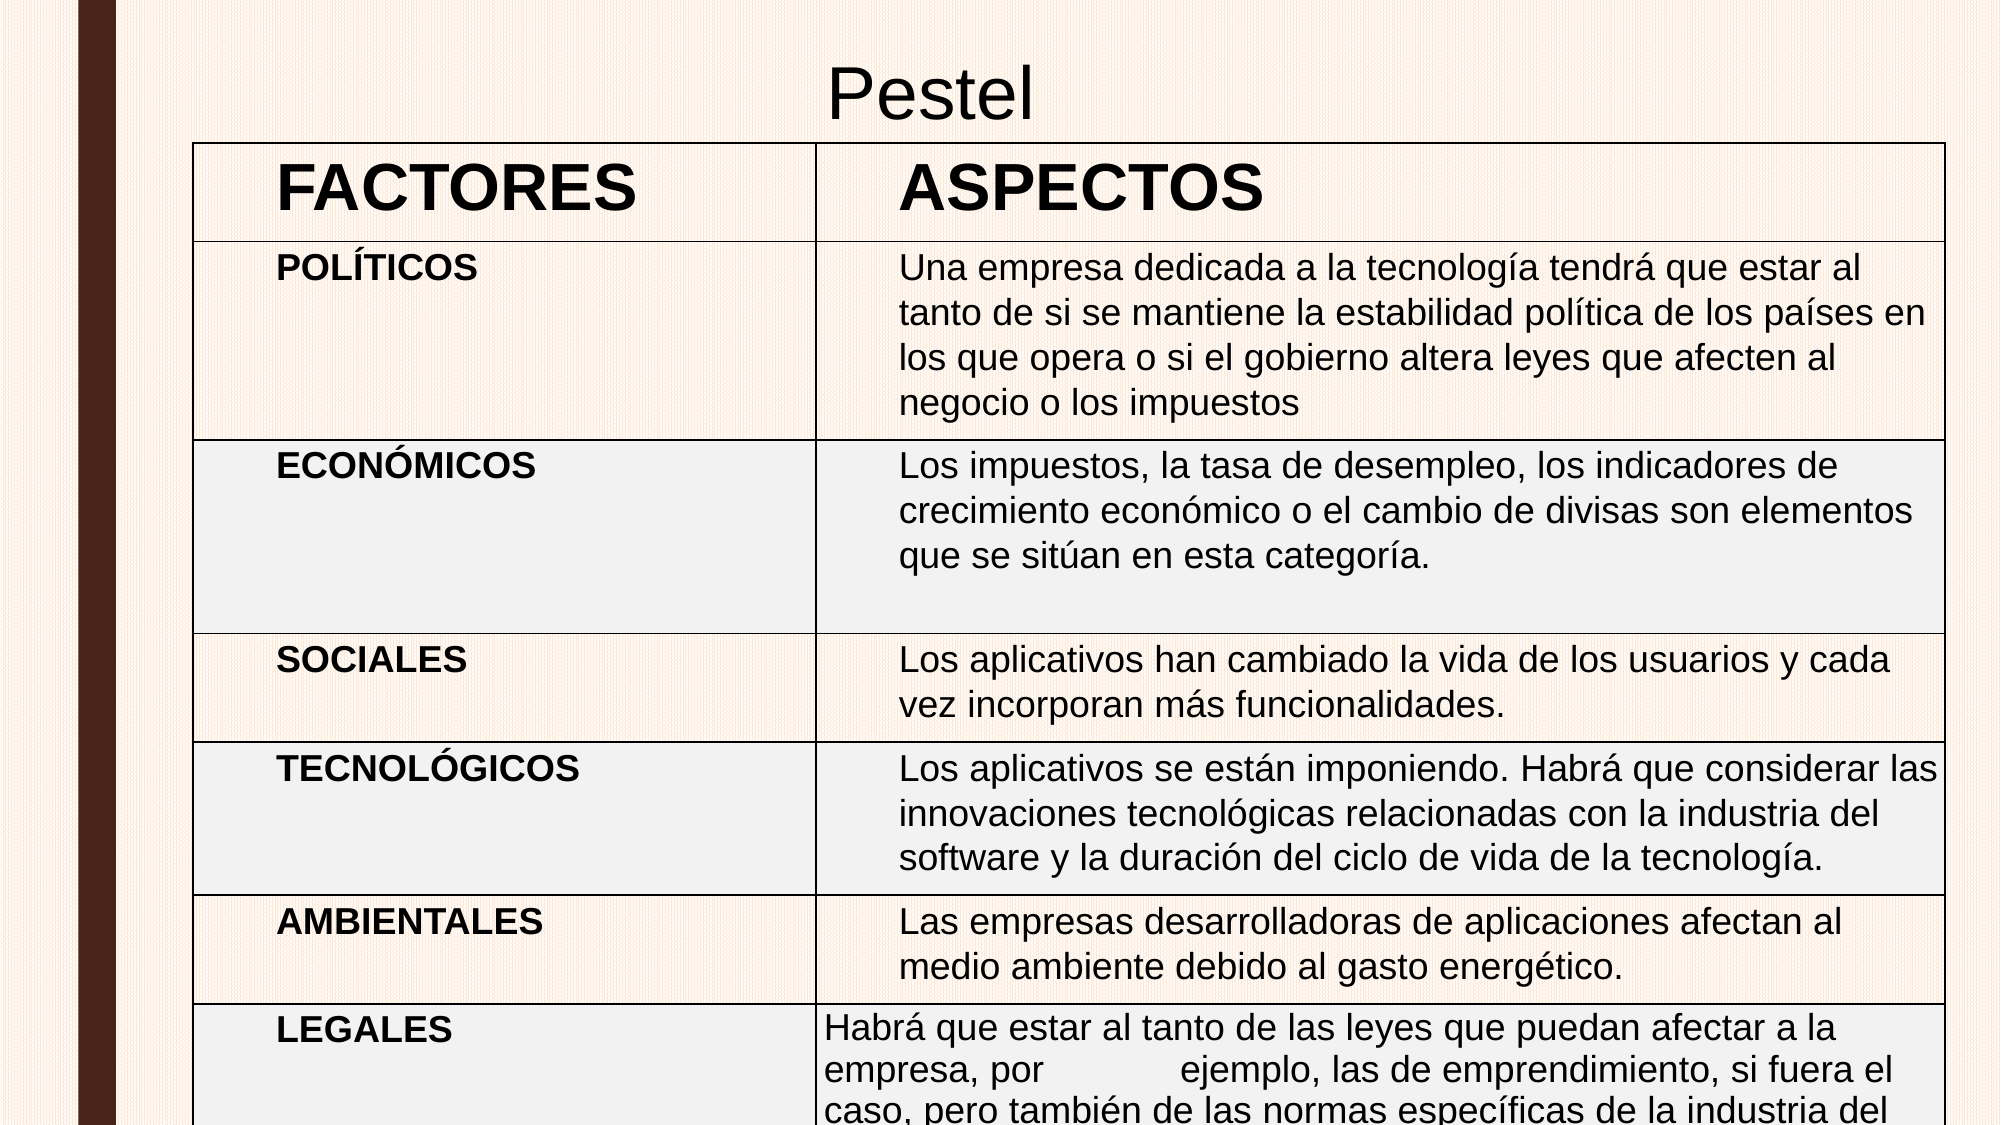

Pestel
| FACTORES | ASPECTOS |
| --- | --- |
| POLÍTICOS | Una empresa dedicada a la tecnología tendrá que estar al tanto de si se mantiene la estabilidad política de los países en los que opera o si el gobierno altera leyes que afecten al negocio o los impuestos |
| ECONÓMICOS | Los impuestos, la tasa de desempleo, los indicadores de crecimiento económico o el cambio de divisas son elementos que se sitúan en esta categoría. |
| SOCIALES | Los aplicativos han cambiado la vida de los usuarios y cada vez incorporan más funcionalidades. |
| TECNOLÓGICOS | Los aplicativos se están imponiendo. Habrá que considerar las innovaciones tecnológicas relacionadas con la industria del software y la duración del ciclo de vida de la tecnología. |
| AMBIENTALES | Las empresas desarrolladoras de aplicaciones afectan al medio ambiente debido al gasto energético. |
| LEGALES | Habrá que estar al tanto de las leyes que puedan afectar a la empresa, por ejemplo, las de emprendimiento, si fuera el caso, pero también de las normas específicas de la industria del software. |